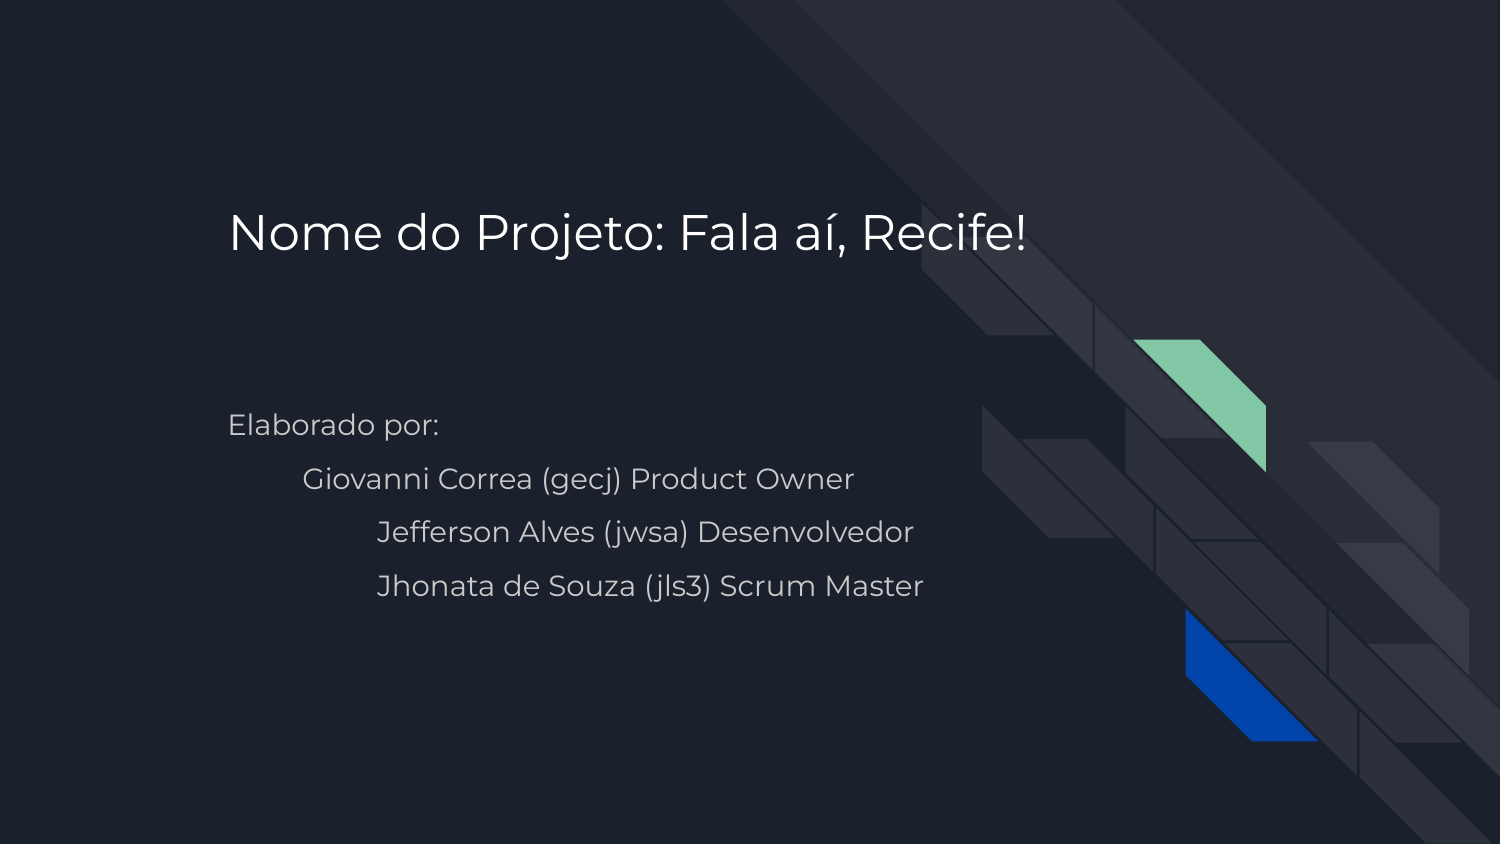

# Nome do Projeto: Fala aí, Recife!
Elaborado por:

Giovanni Correa (gecj) Product Owner
	Jefferson Alves (jwsa) Desenvolvedor
	Jhonata de Souza (jls3) Scrum Master